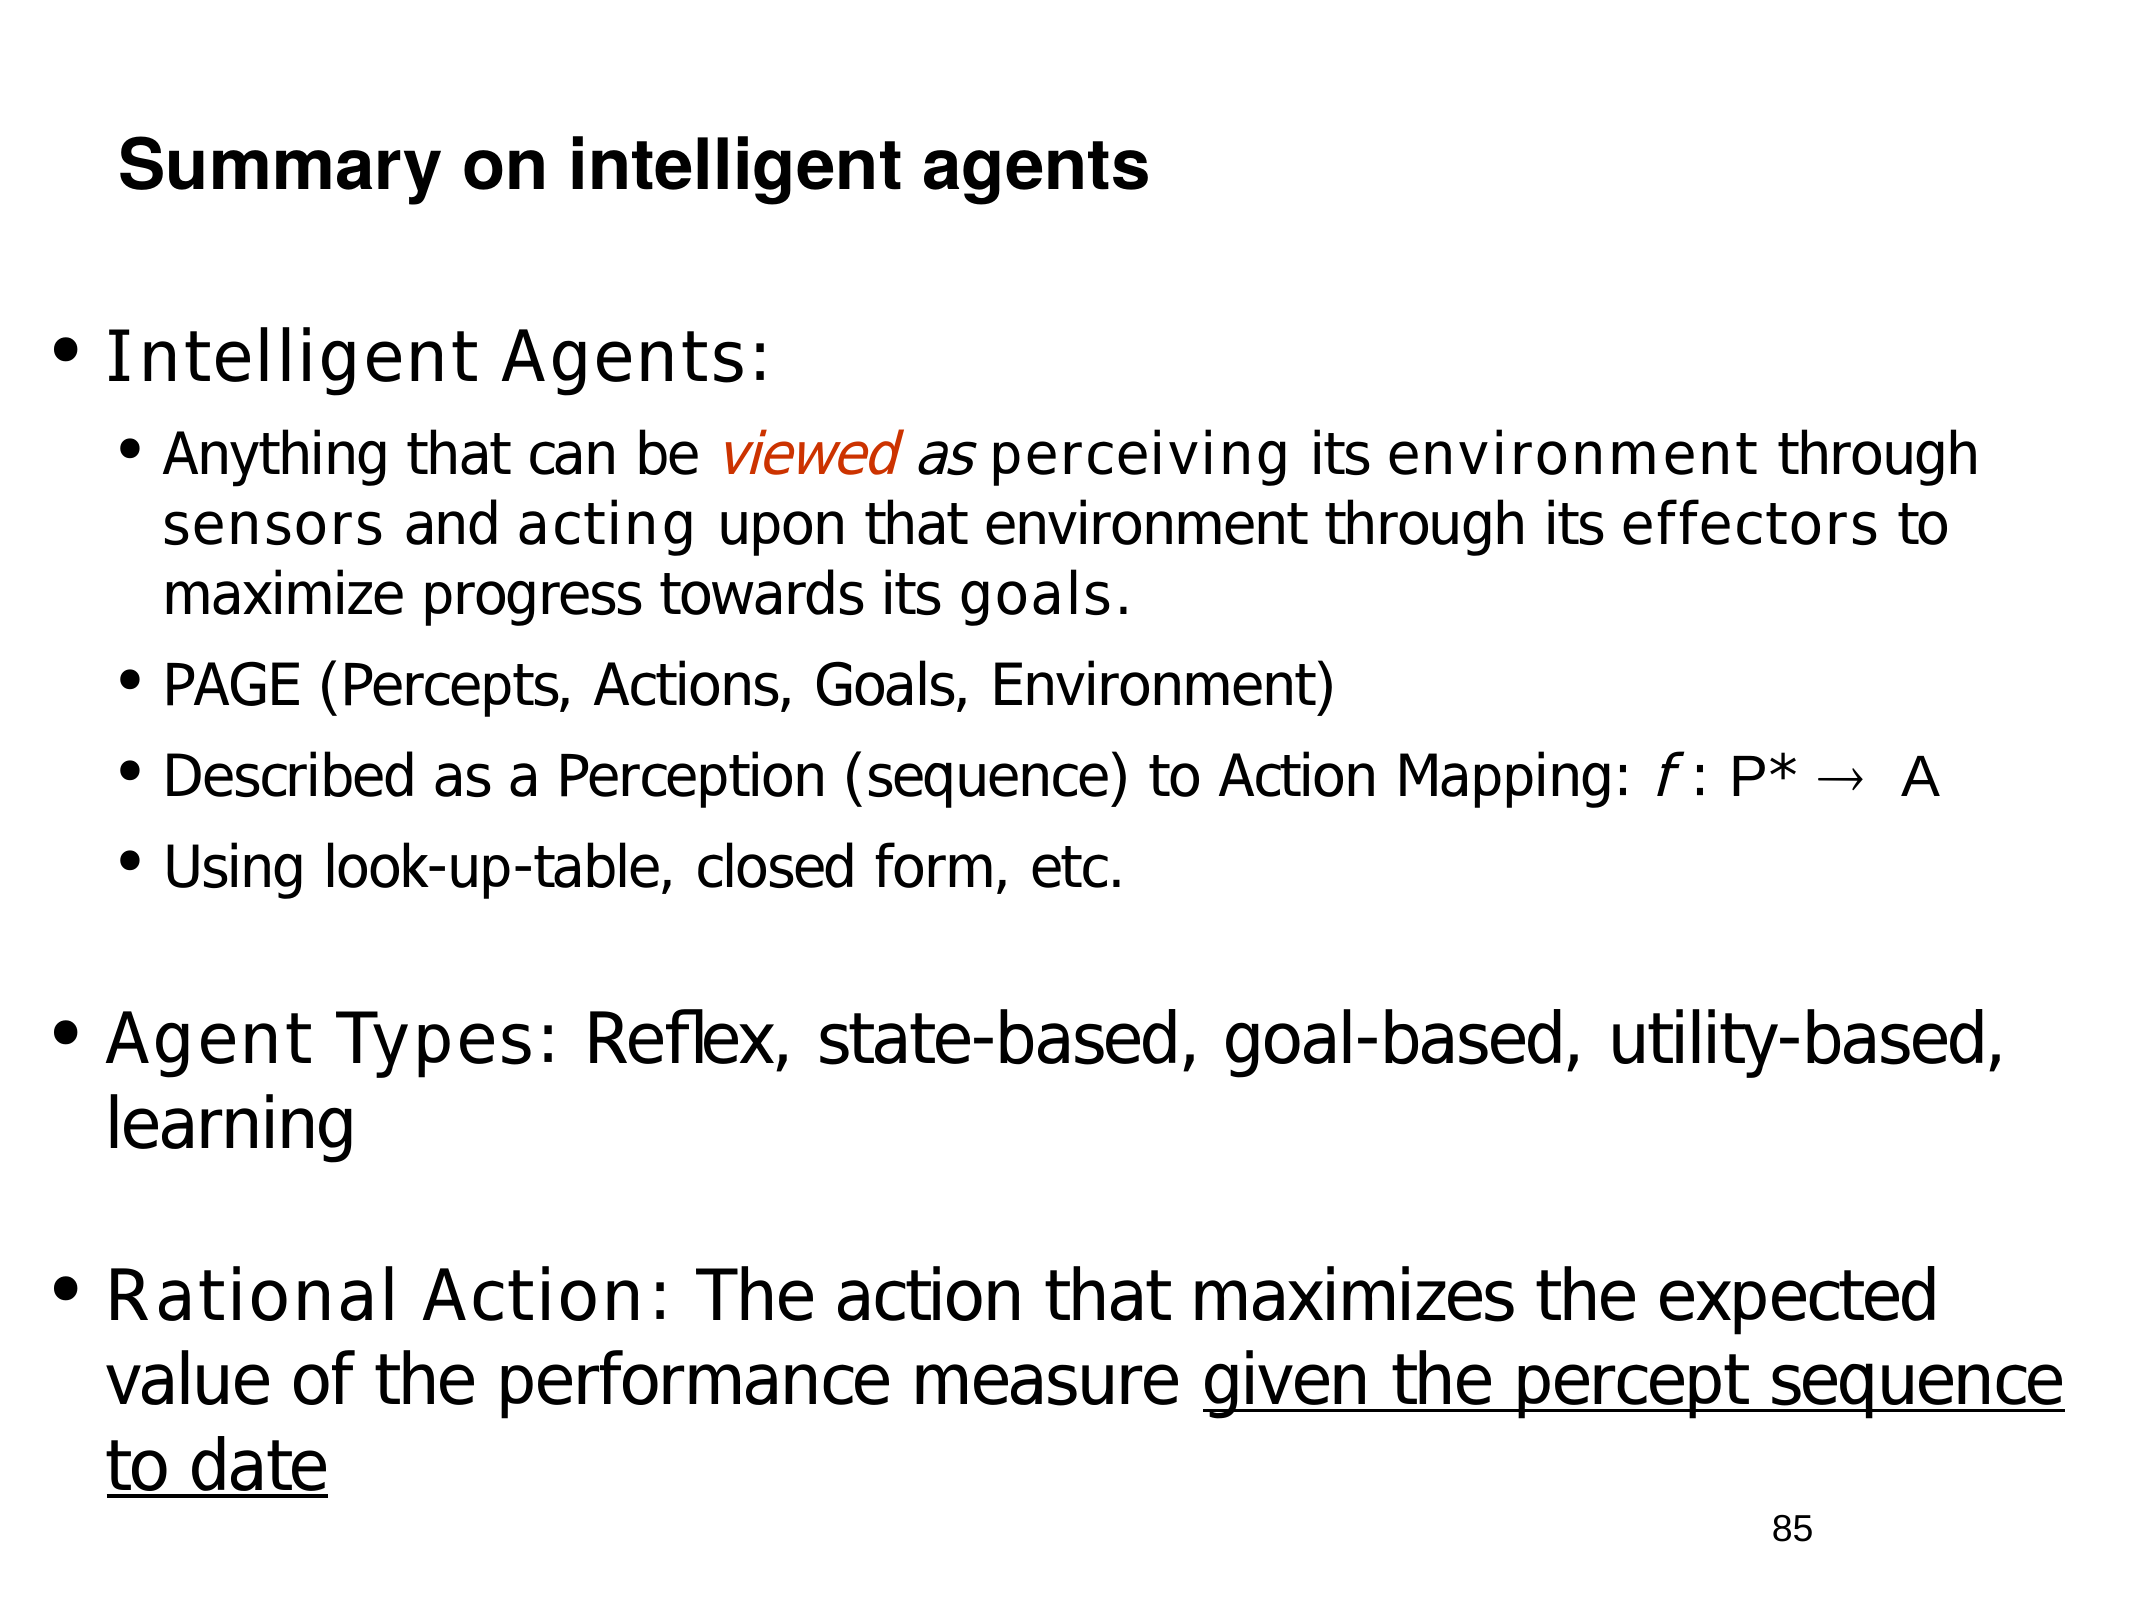

# Summary on intelligent agents
Intelligent Agents:
Anything that can be viewed as perceiving its environment through sensors and acting upon that environment through its effectors to maximize progress towards its goals.
PAGE (Percepts, Actions, Goals, Environment)
Described as a Perception (sequence) to Action Mapping: f : P* →  A
Using look-up-table, closed form, etc.

Agent Types: Reflex, state-based, goal-based, utility-based, learning

Rational Action: The action that maximizes the expected value of the performance measure given the percept sequence to date
85